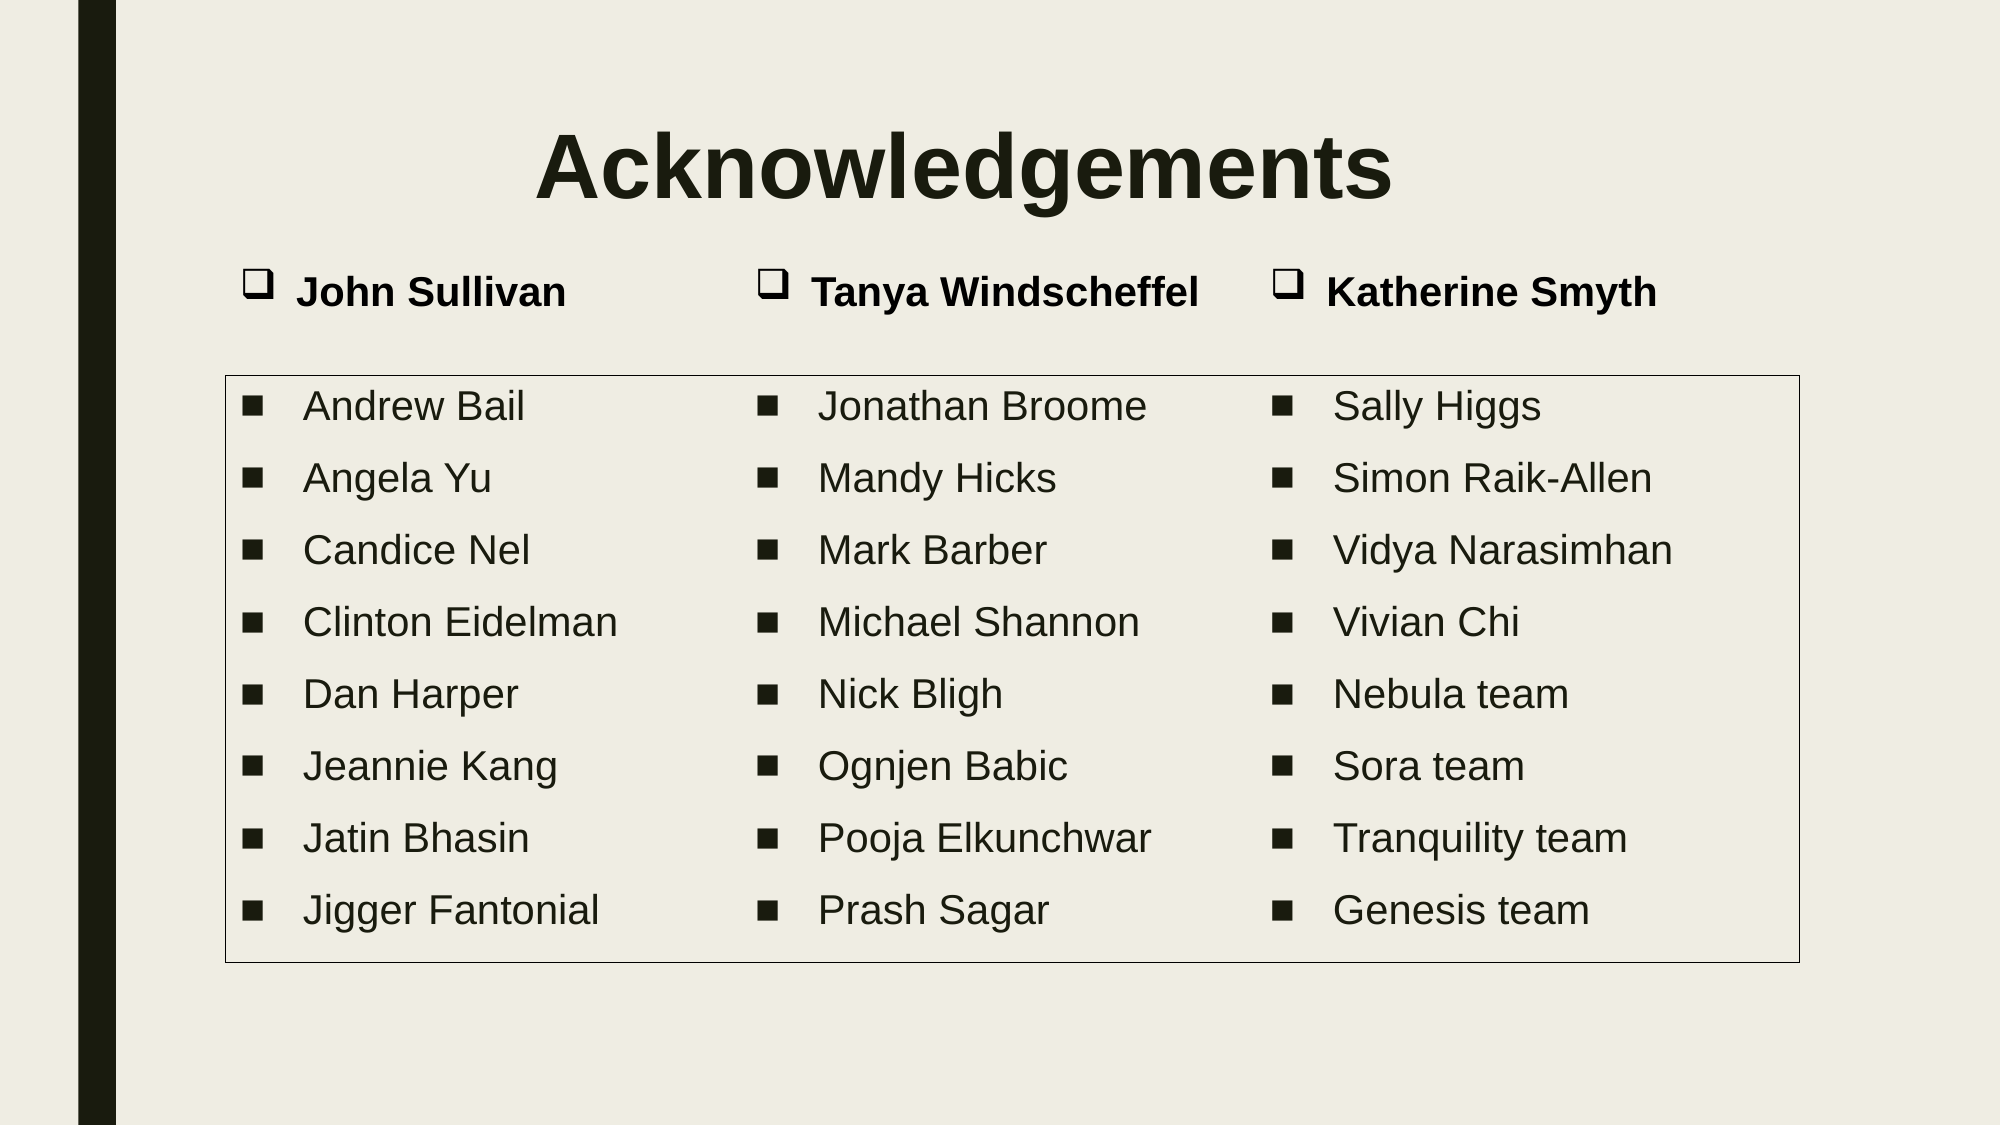

# Acknowledgements
John Sullivan
Tanya Windscheffel
Katherine Smyth
Andrew Bail
Angela Yu
Candice Nel
Clinton Eidelman
Dan Harper
Jeannie Kang
Jatin Bhasin
Jigger Fantonial
Jonathan Broome
Mandy Hicks
Mark Barber
Michael Shannon
Nick Bligh
Ognjen Babic
Pooja Elkunchwar
Prash Sagar
Sally Higgs
Simon Raik-Allen
Vidya Narasimhan
Vivian Chi
Nebula team
Sora team
Tranquility team
Genesis team